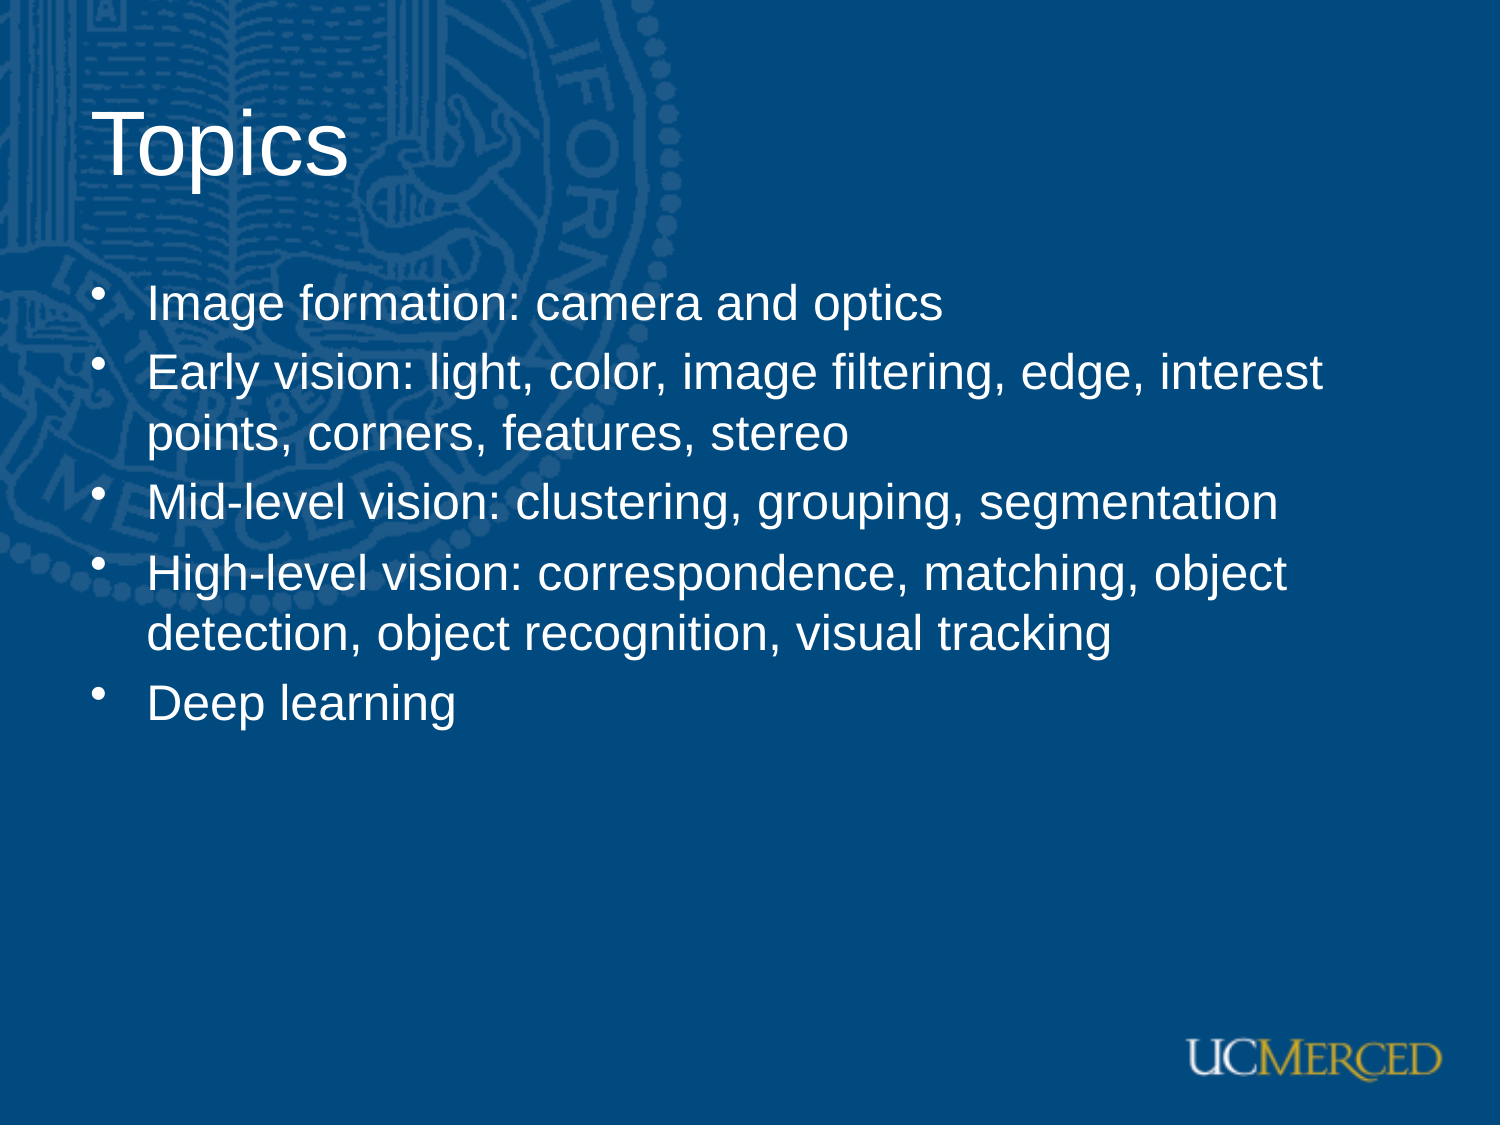

# Topics
Image formation: camera and optics
Early vision: light, color, image filtering, edge, interest points, corners, features, stereo
Mid-level vision: clustering, grouping, segmentation
High-level vision: correspondence, matching, object detection, object recognition, visual tracking
Deep learning